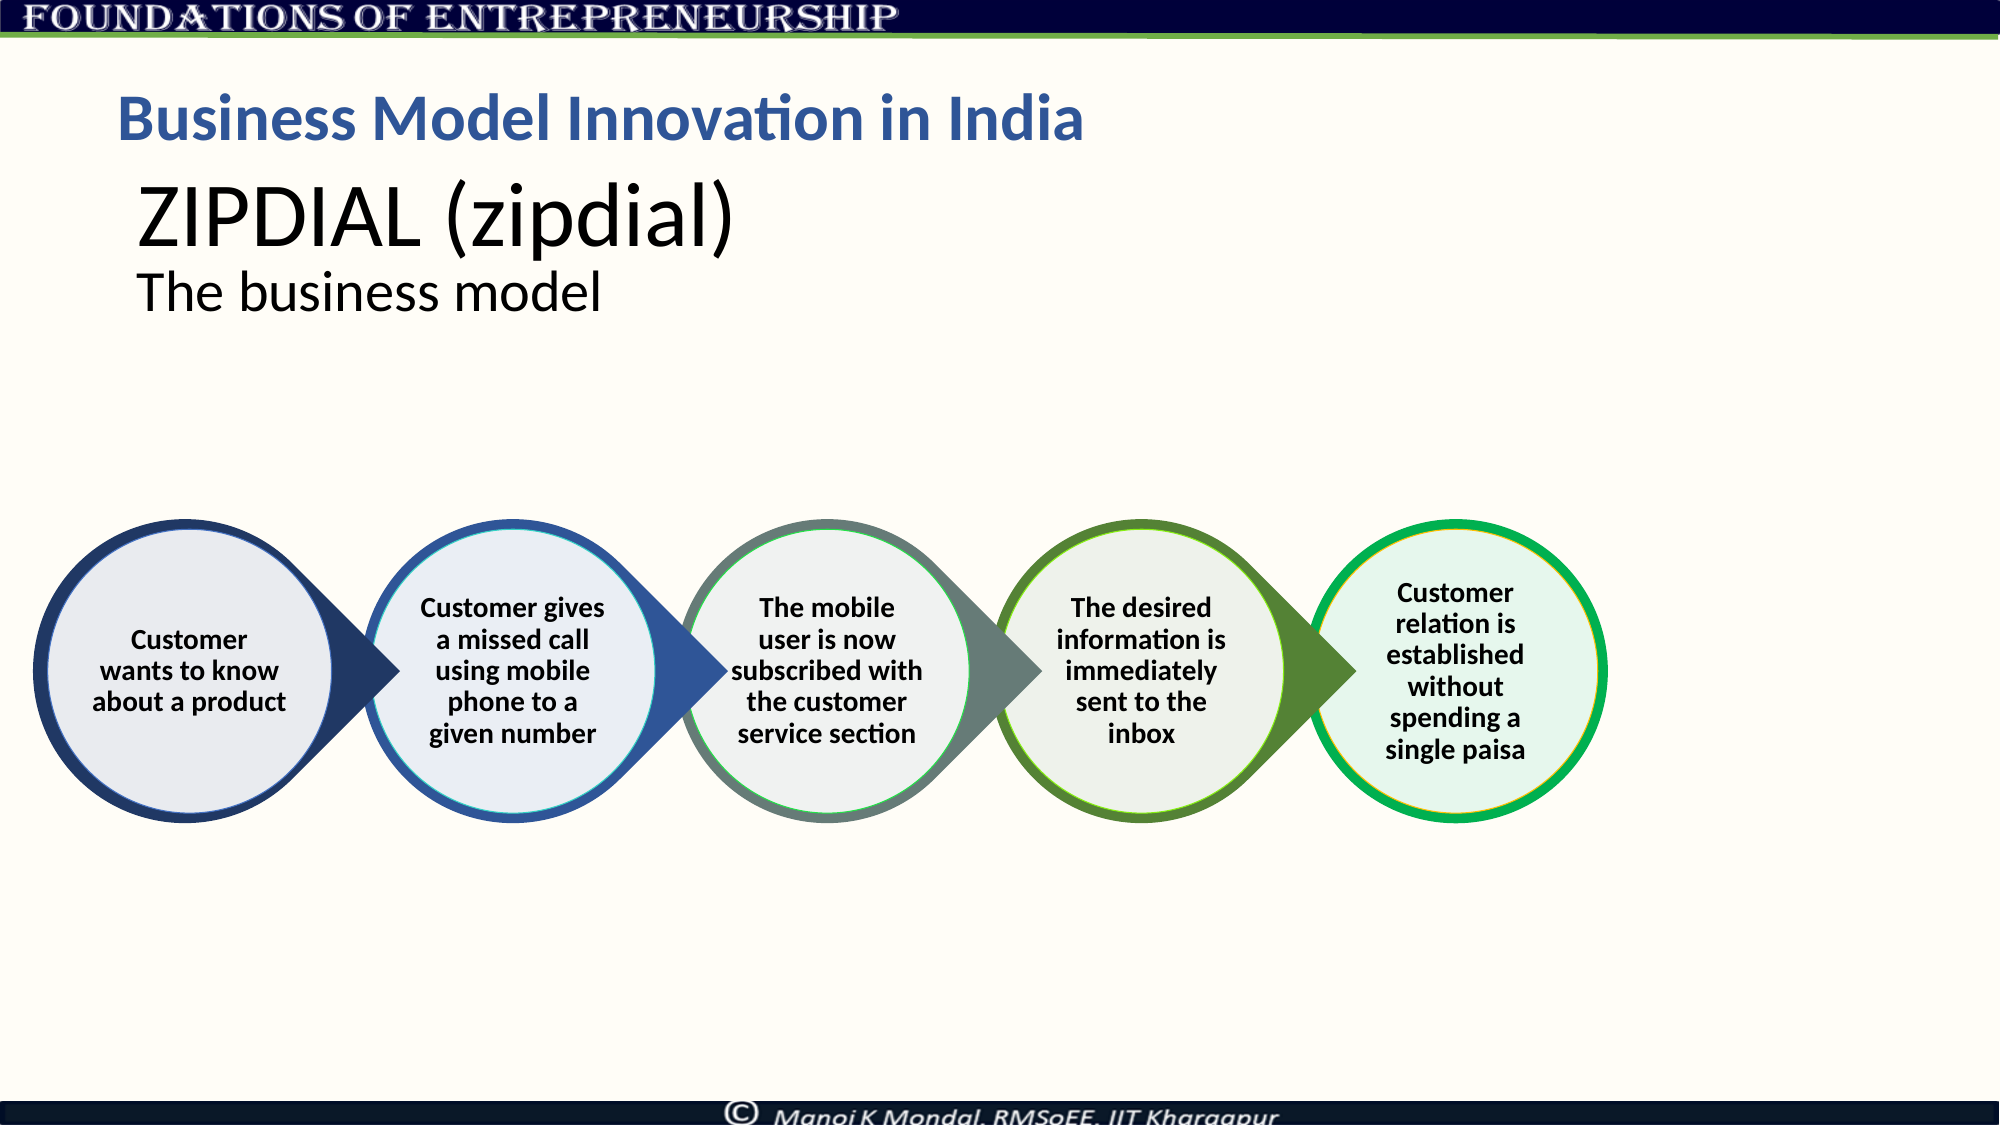

Business Model Innovation in India
# ZIPDIAL (zipdial)
The business model
Customer relation is established without spending a single paisa
The desired information is immediately sent to the inbox
The mobile user is now subscribed with the customer service section
Customer gives a missed call using mobile phone to a given number
Customer wants to know about a product